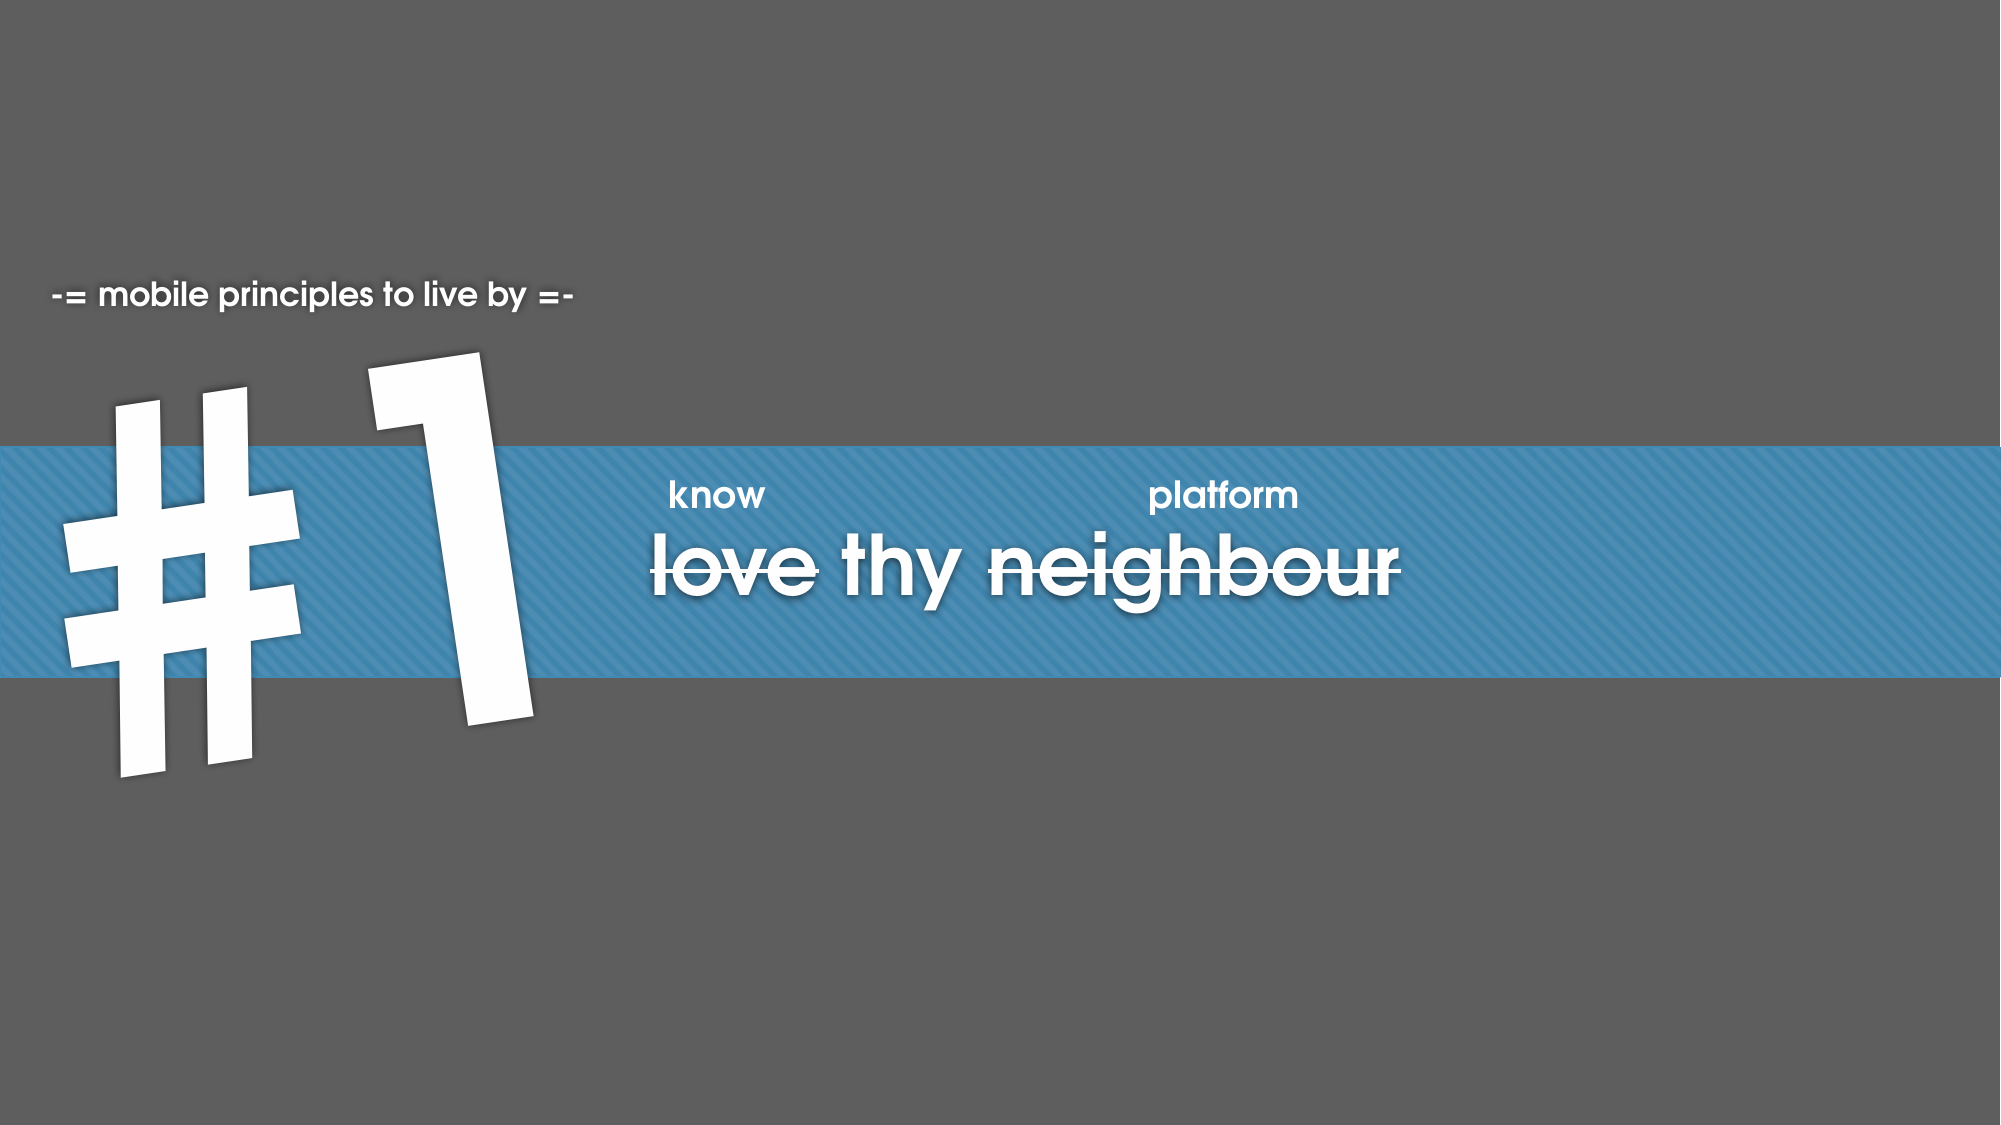

-= mobile principles to live by =-
#1

know
platform
love thy neighbour